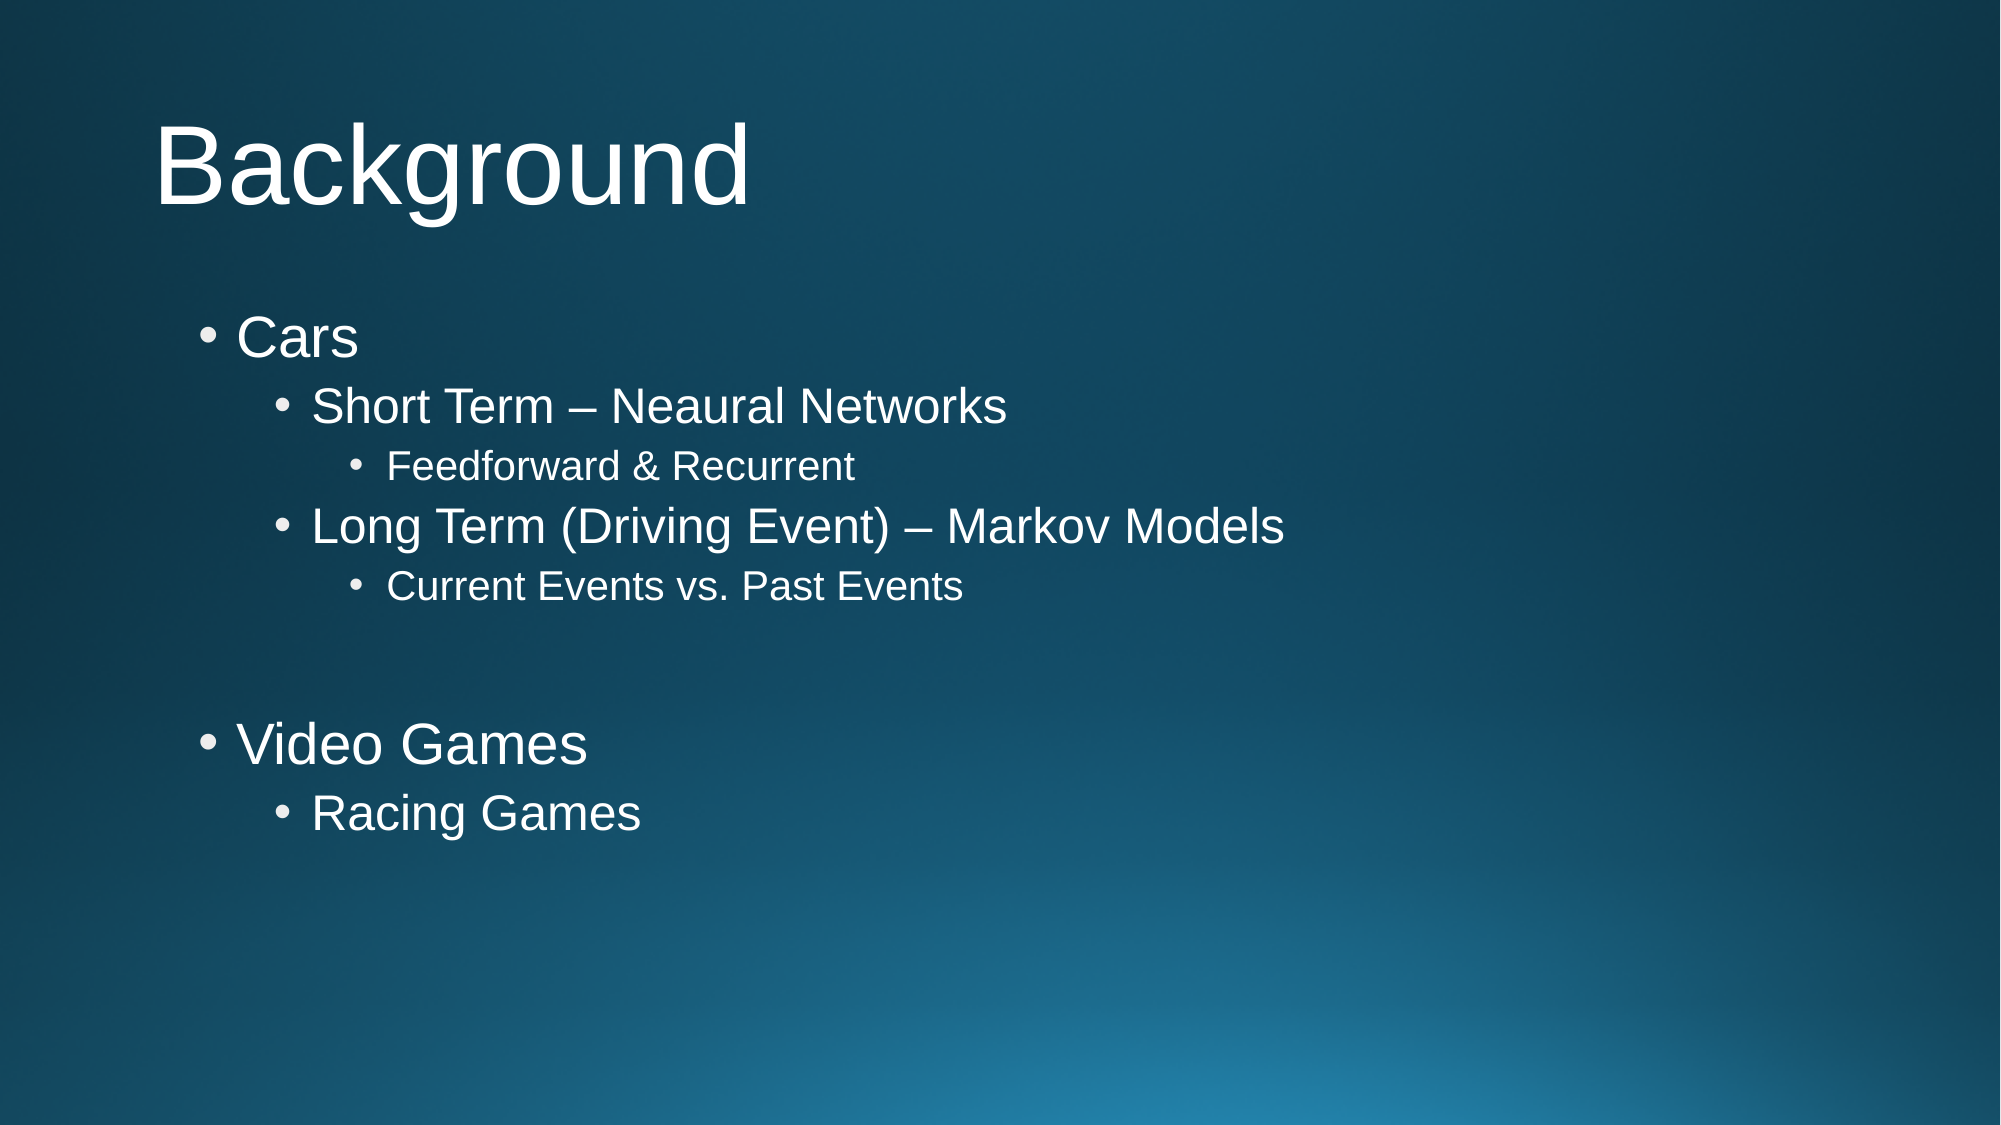

# Background
Cars
Short Term – Neaural Networks
Feedforward & Recurrent
Long Term (Driving Event) – Markov Models
Current Events vs. Past Events

Video Games
Racing Games